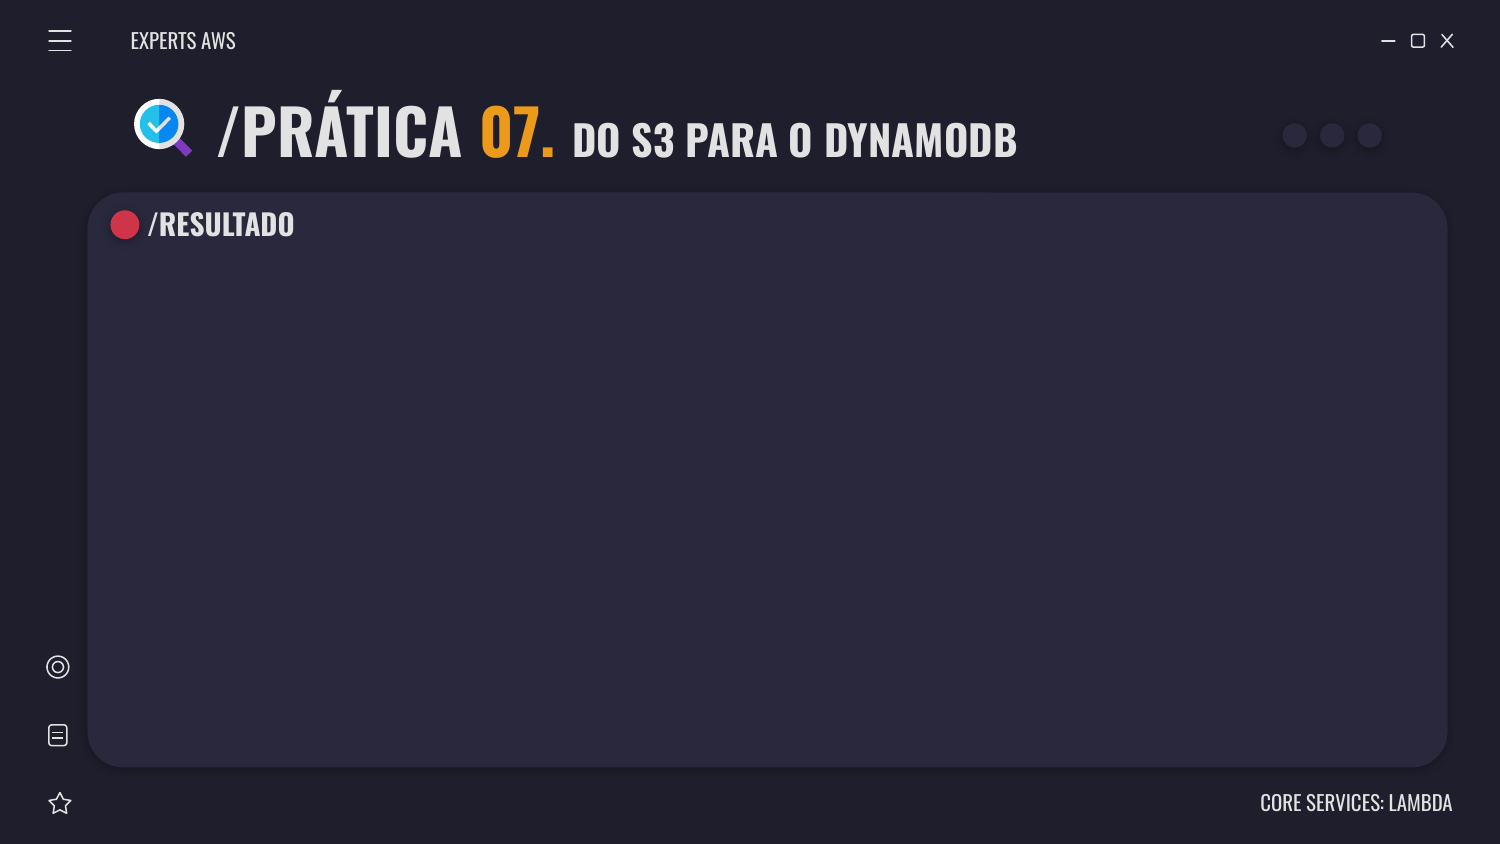

EXPERTS AWS

/PRÁTICA 07. DO S3 PARA O DYNAMODB

# /RESULTADO

CORE SERVICES: LAMBDA